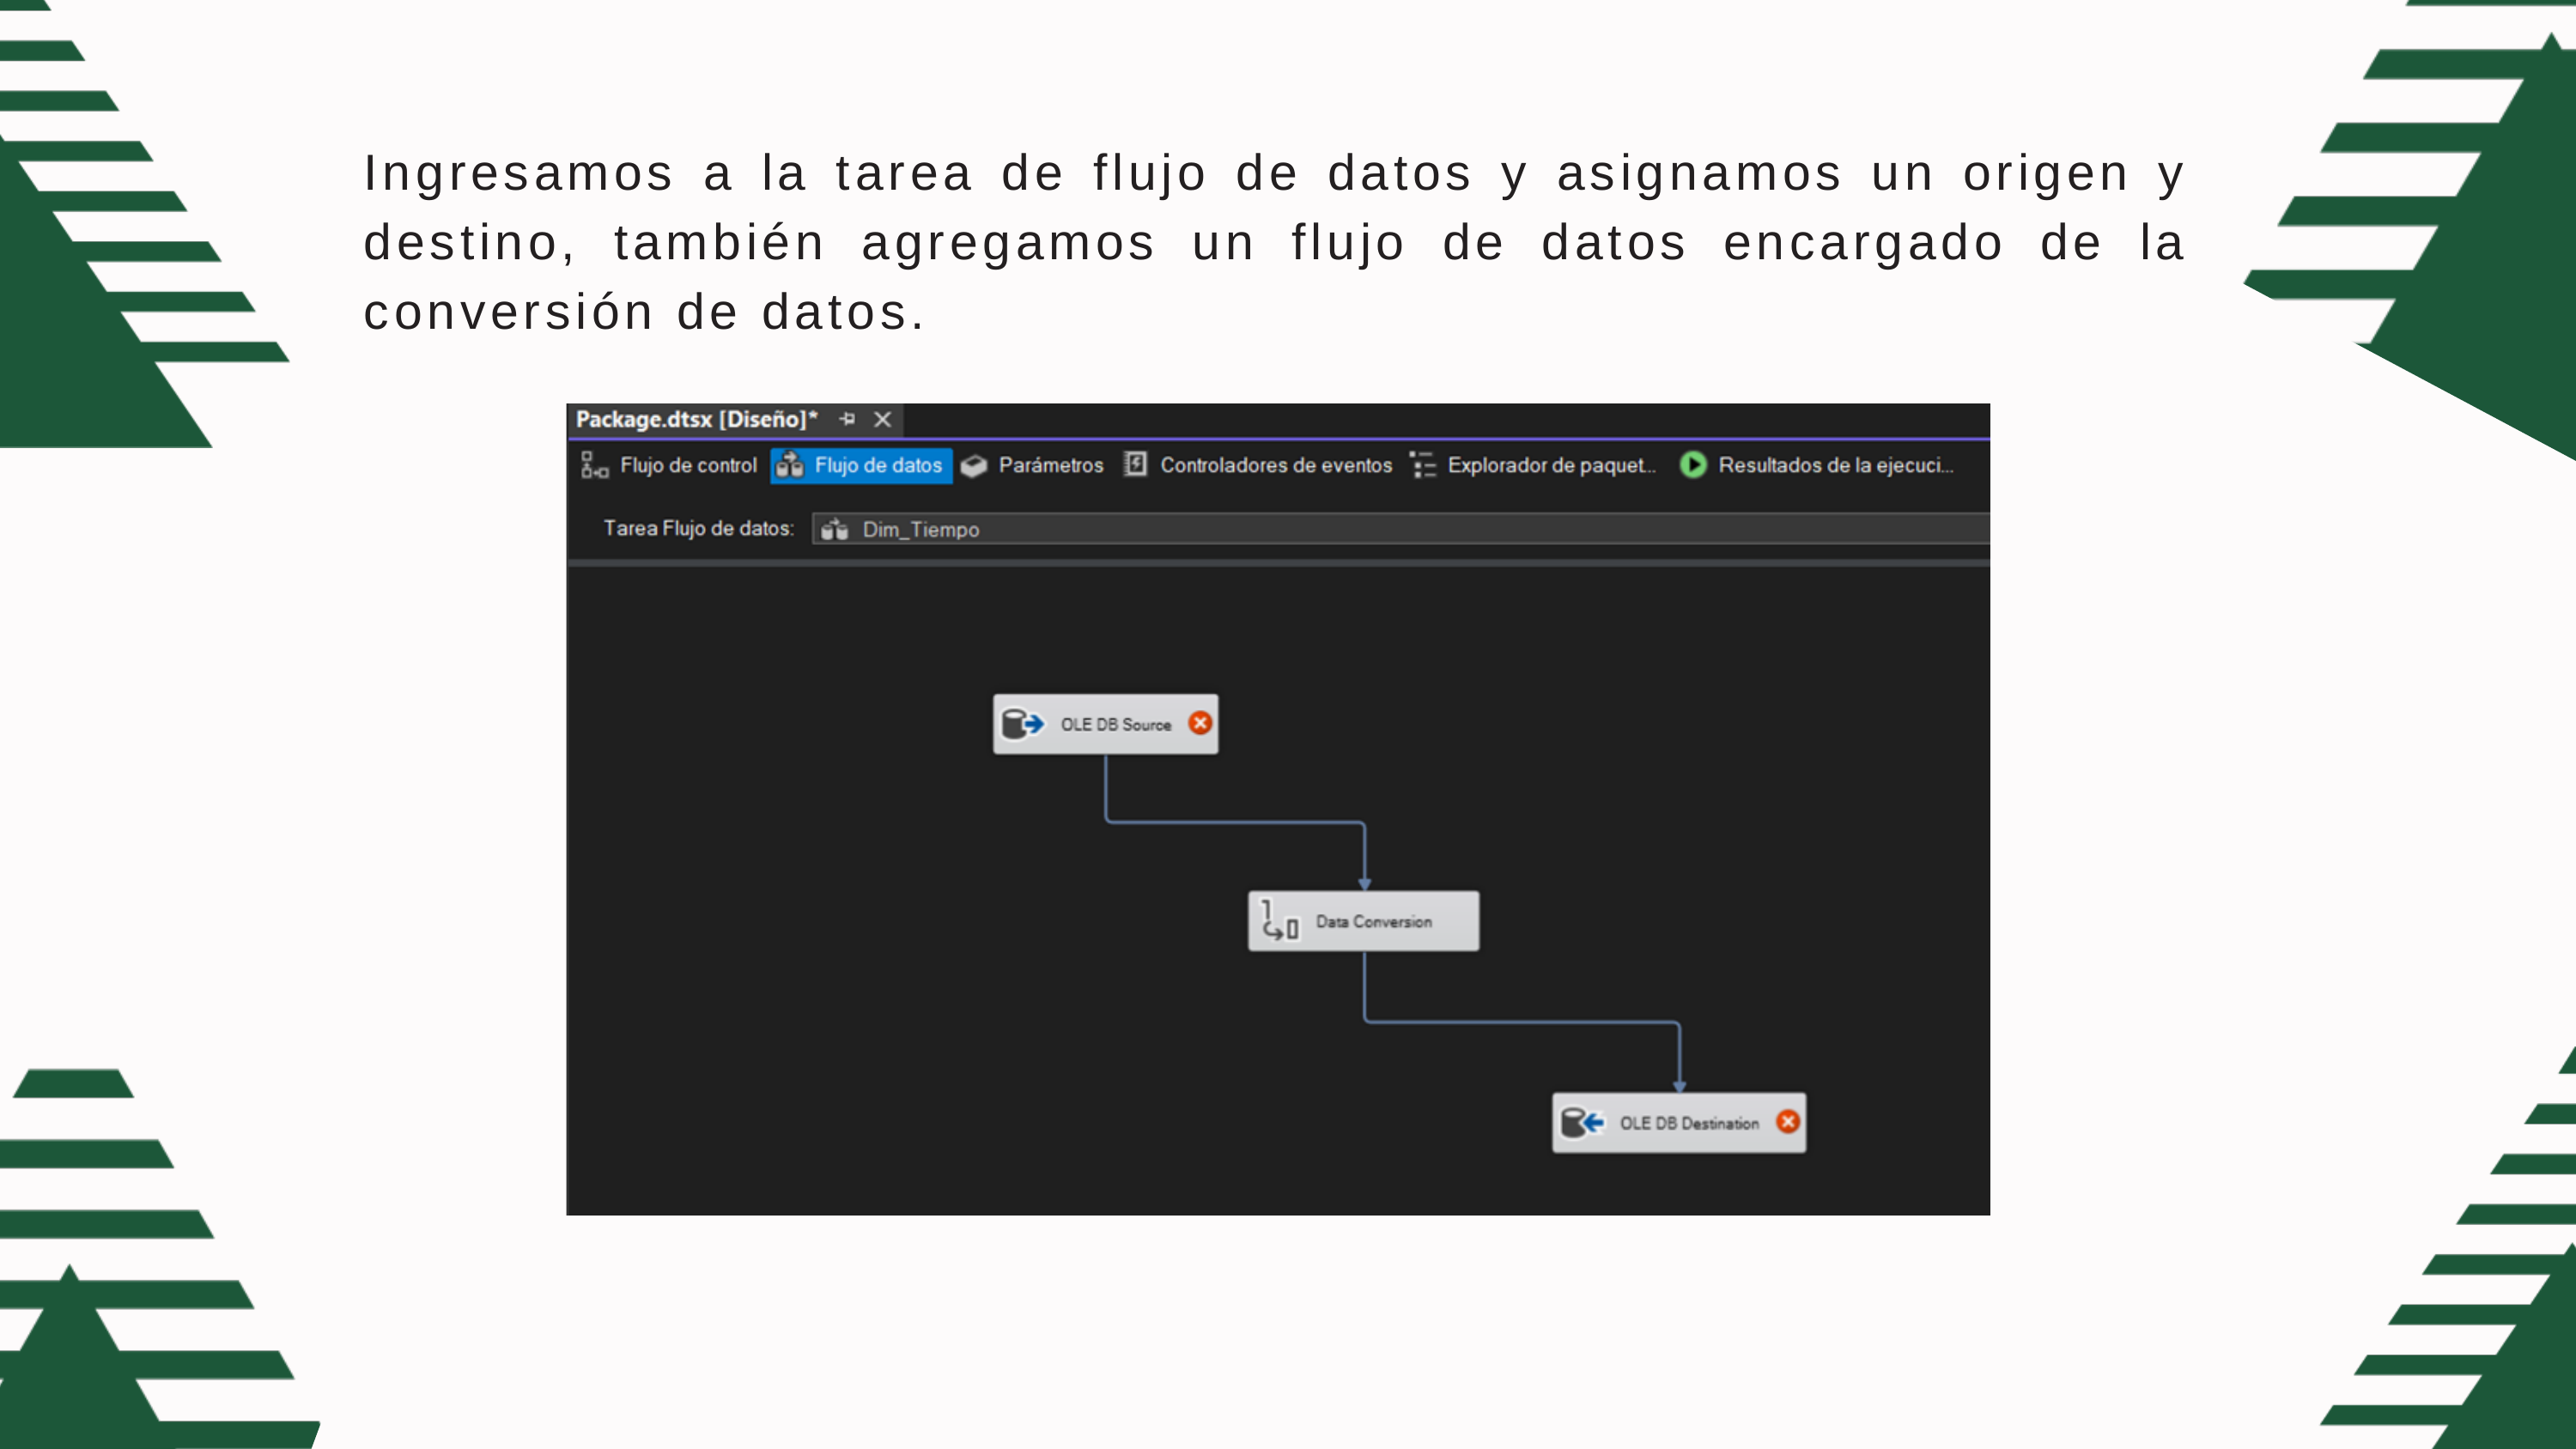

Ingresamos a la tarea de flujo de datos y asignamos un origen y destino, también agregamos un flujo de datos encargado de la conversión de datos.